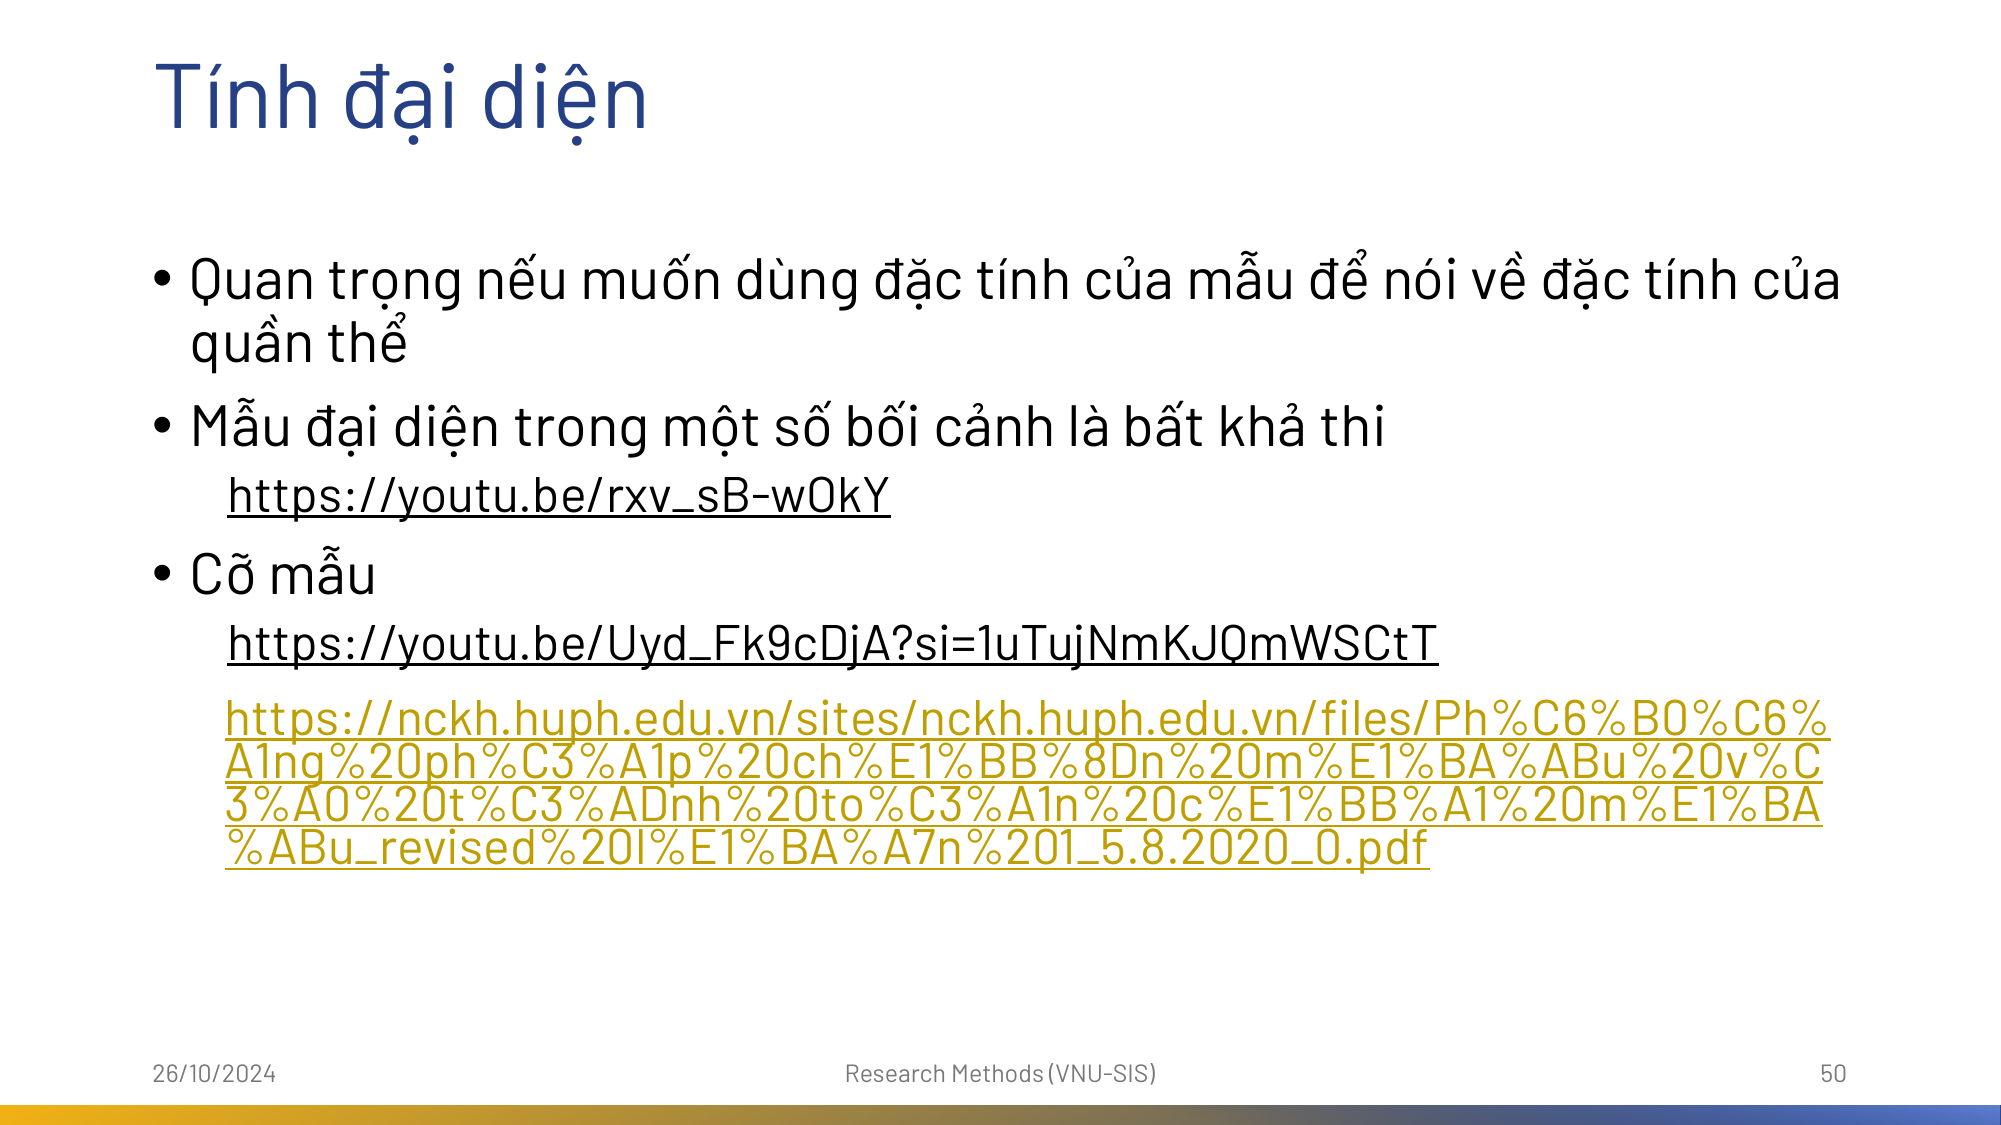

# Tính đại diện
Quan trọng nếu muốn dùng đặc tính của mẫu để nói về đặc tính của quần thể
Mẫu đại diện trong một số bối cảnh là bất khả thi
https://youtu.be/rxv_sB-wOkY
Cỡ mẫu
https://youtu.be/Uyd_Fk9cDjA?si=1uTujNmKJQmWSCtT
https://nckh.huph.edu.vn/sites/nckh.huph.edu.vn/files/Ph%C6%B0%C6%A1ng%20ph%C3%A1p%20ch%E1%BB%8Dn%20m%E1%BA%ABu%20v%C3%A0%20t%C3%ADnh%20to%C3%A1n%20c%E1%BB%A1%20m%E1%BA%ABu_revised%20l%E1%BA%A7n%201_5.8.2020_0.pdf
26/10/2024
Research Methods (VNU-SIS)
50